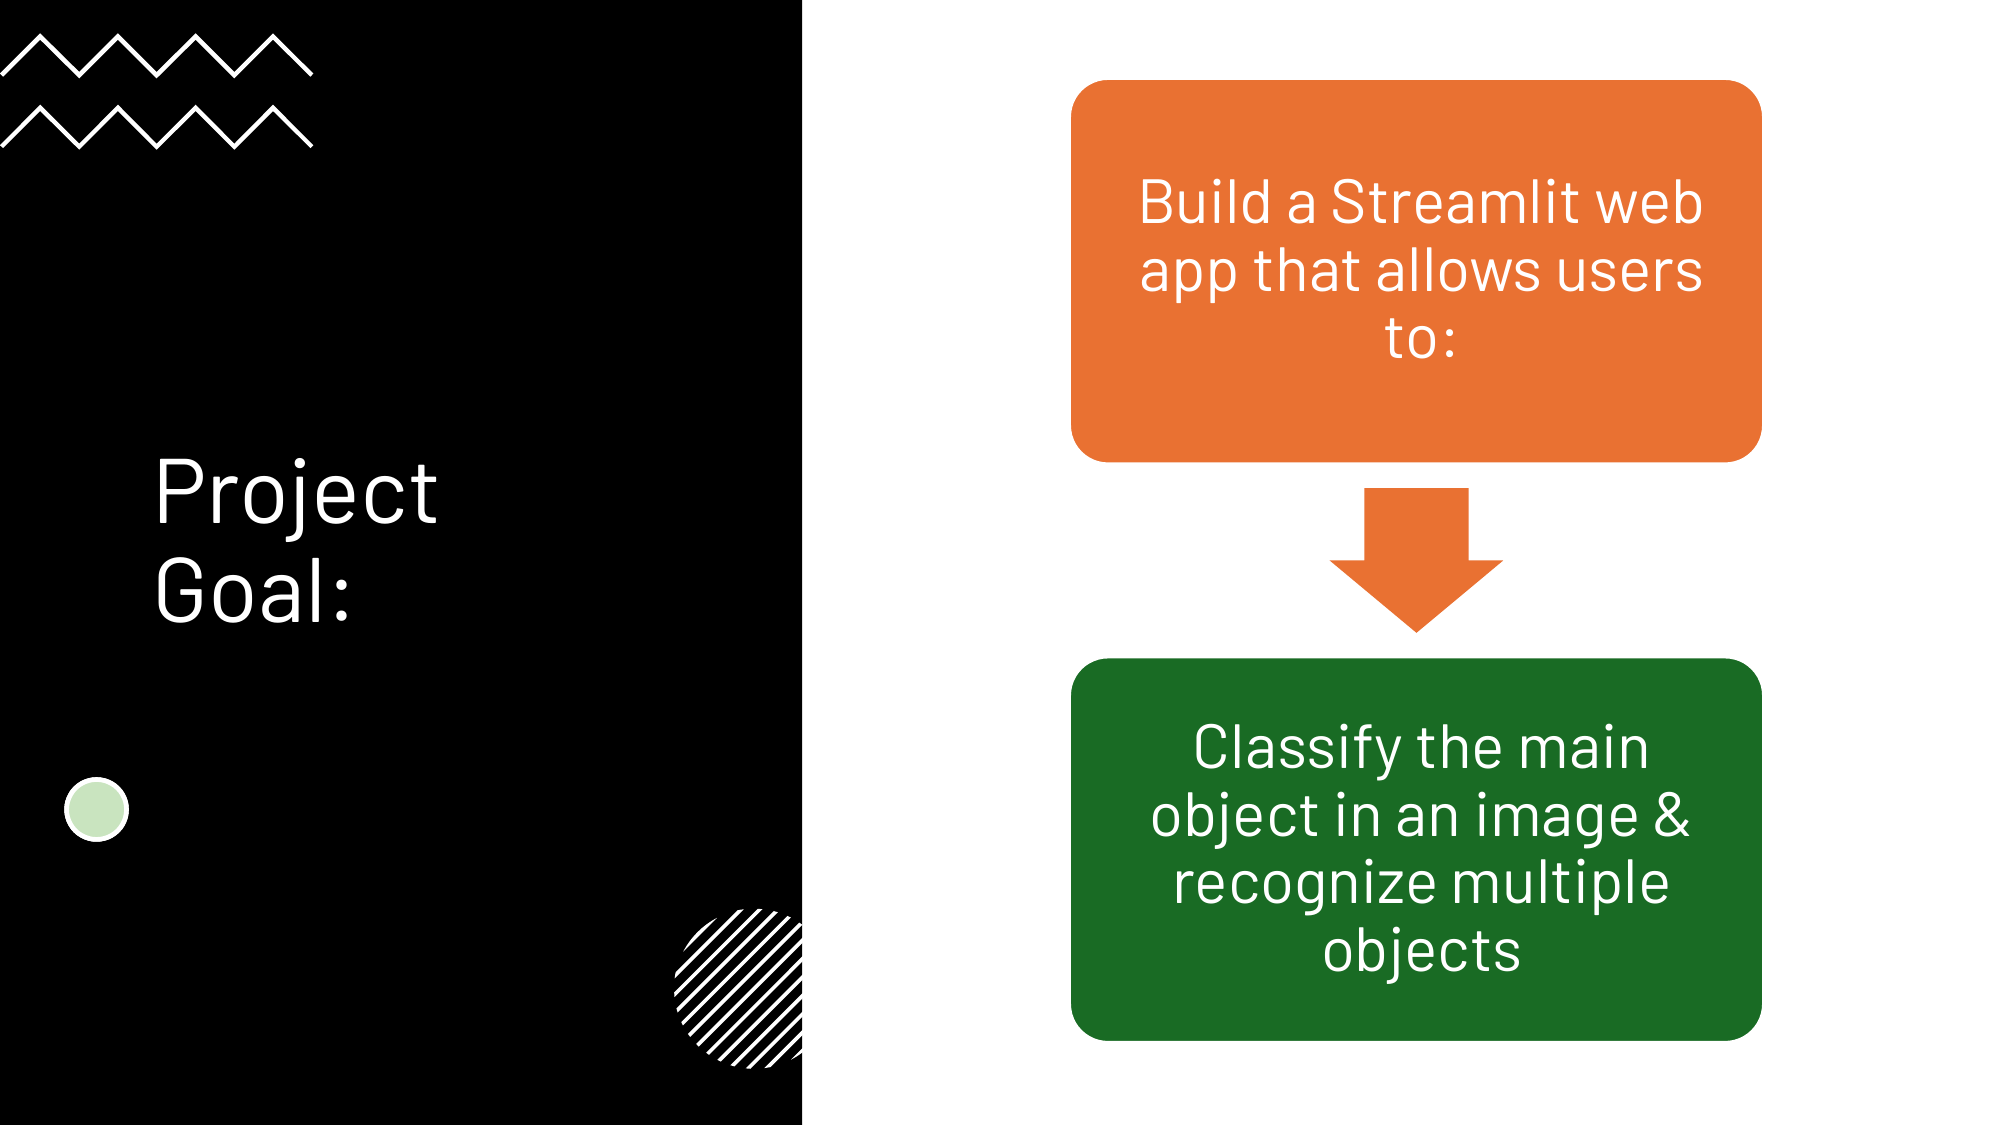

Build a Streamlit web app that allows users to:

Classify the main object in an image & recognize multiple objects
# Project Goal: